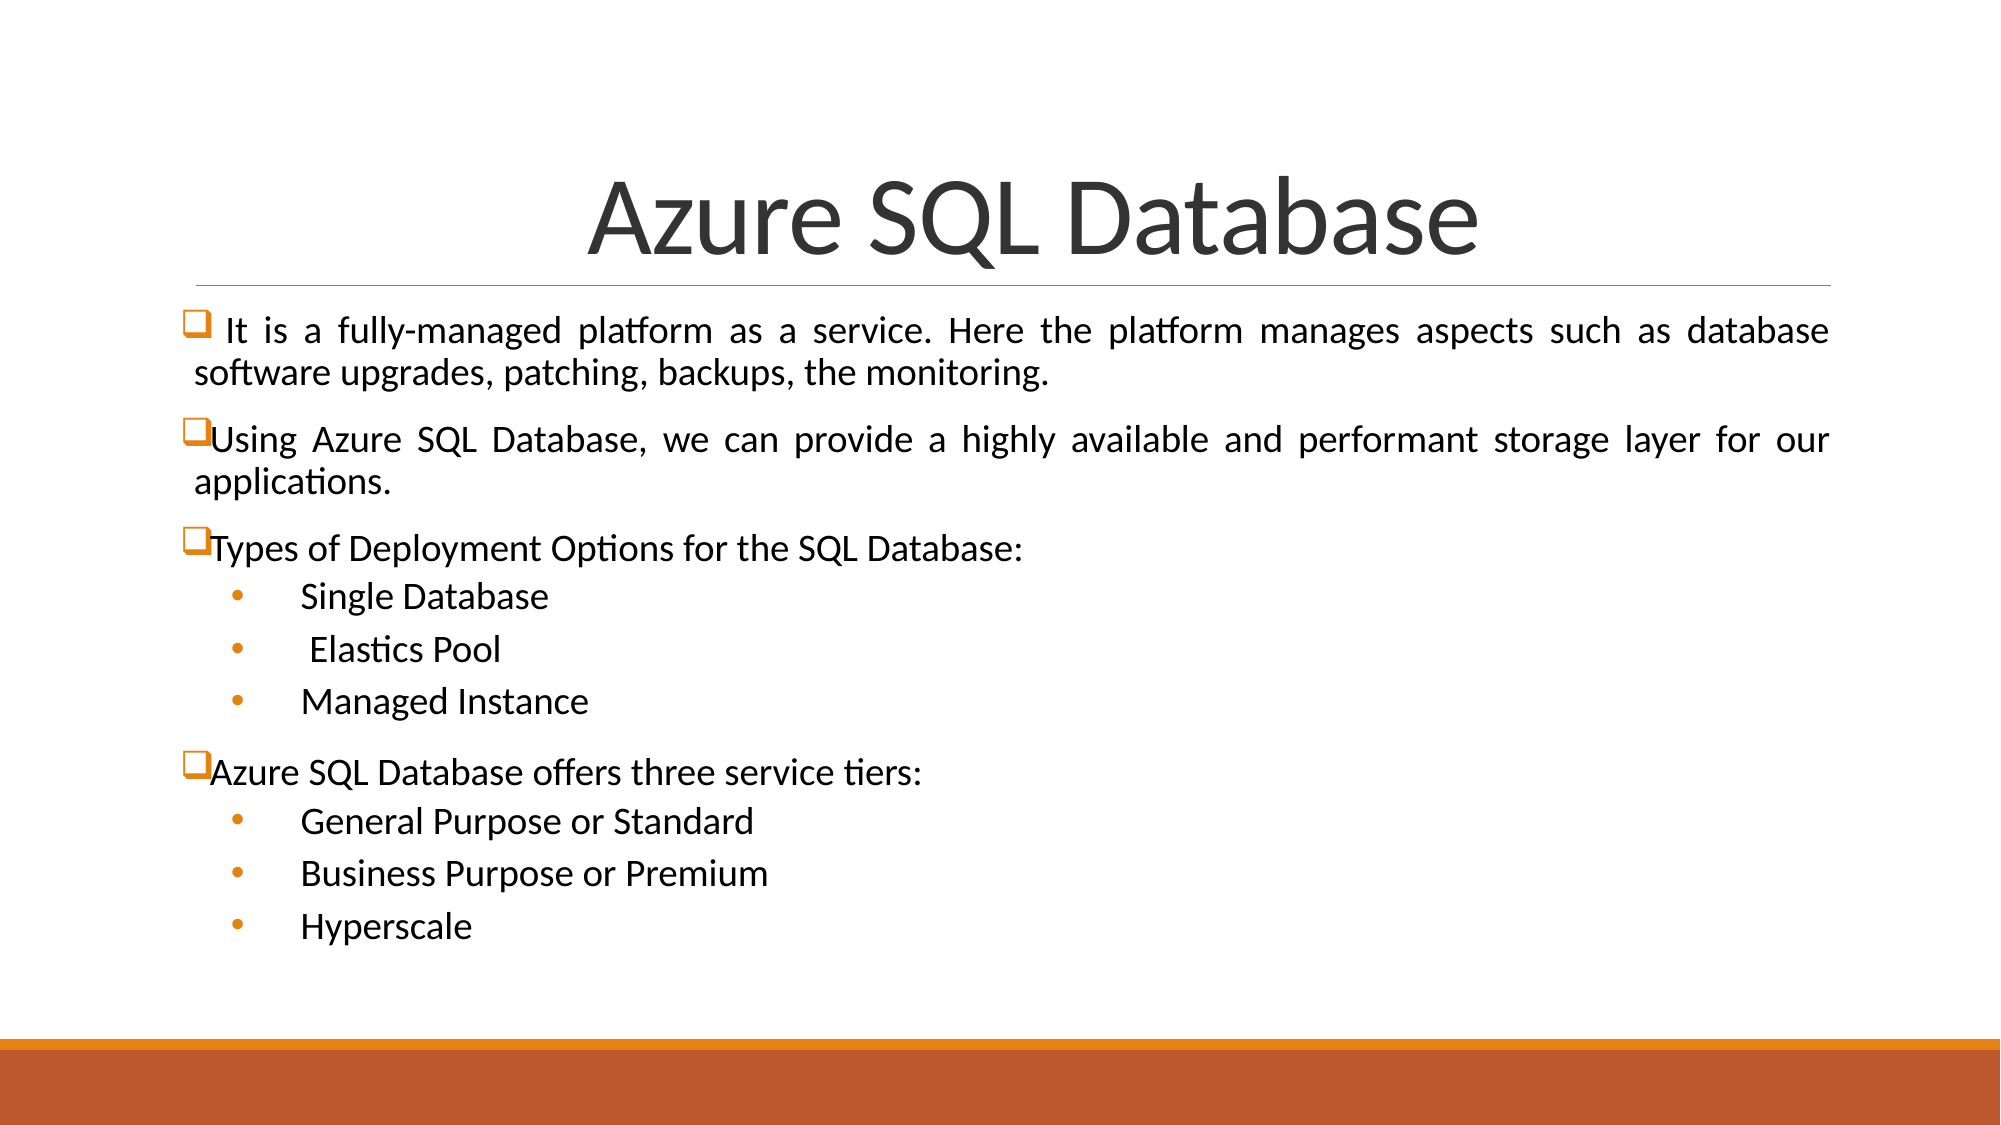

# Azure SQL Database
 It is a fully-managed platform as a service. Here the platform manages aspects such as database software upgrades, patching, backups, the monitoring.
Using Azure SQL Database, we can provide a highly available and performant storage layer for our applications.
Types of Deployment Options for the SQL Database:
Single Database
 Elastics Pool
Managed Instance
Azure SQL Database offers three service tiers:
General Purpose or Standard
Business Purpose or Premium
Hyperscale